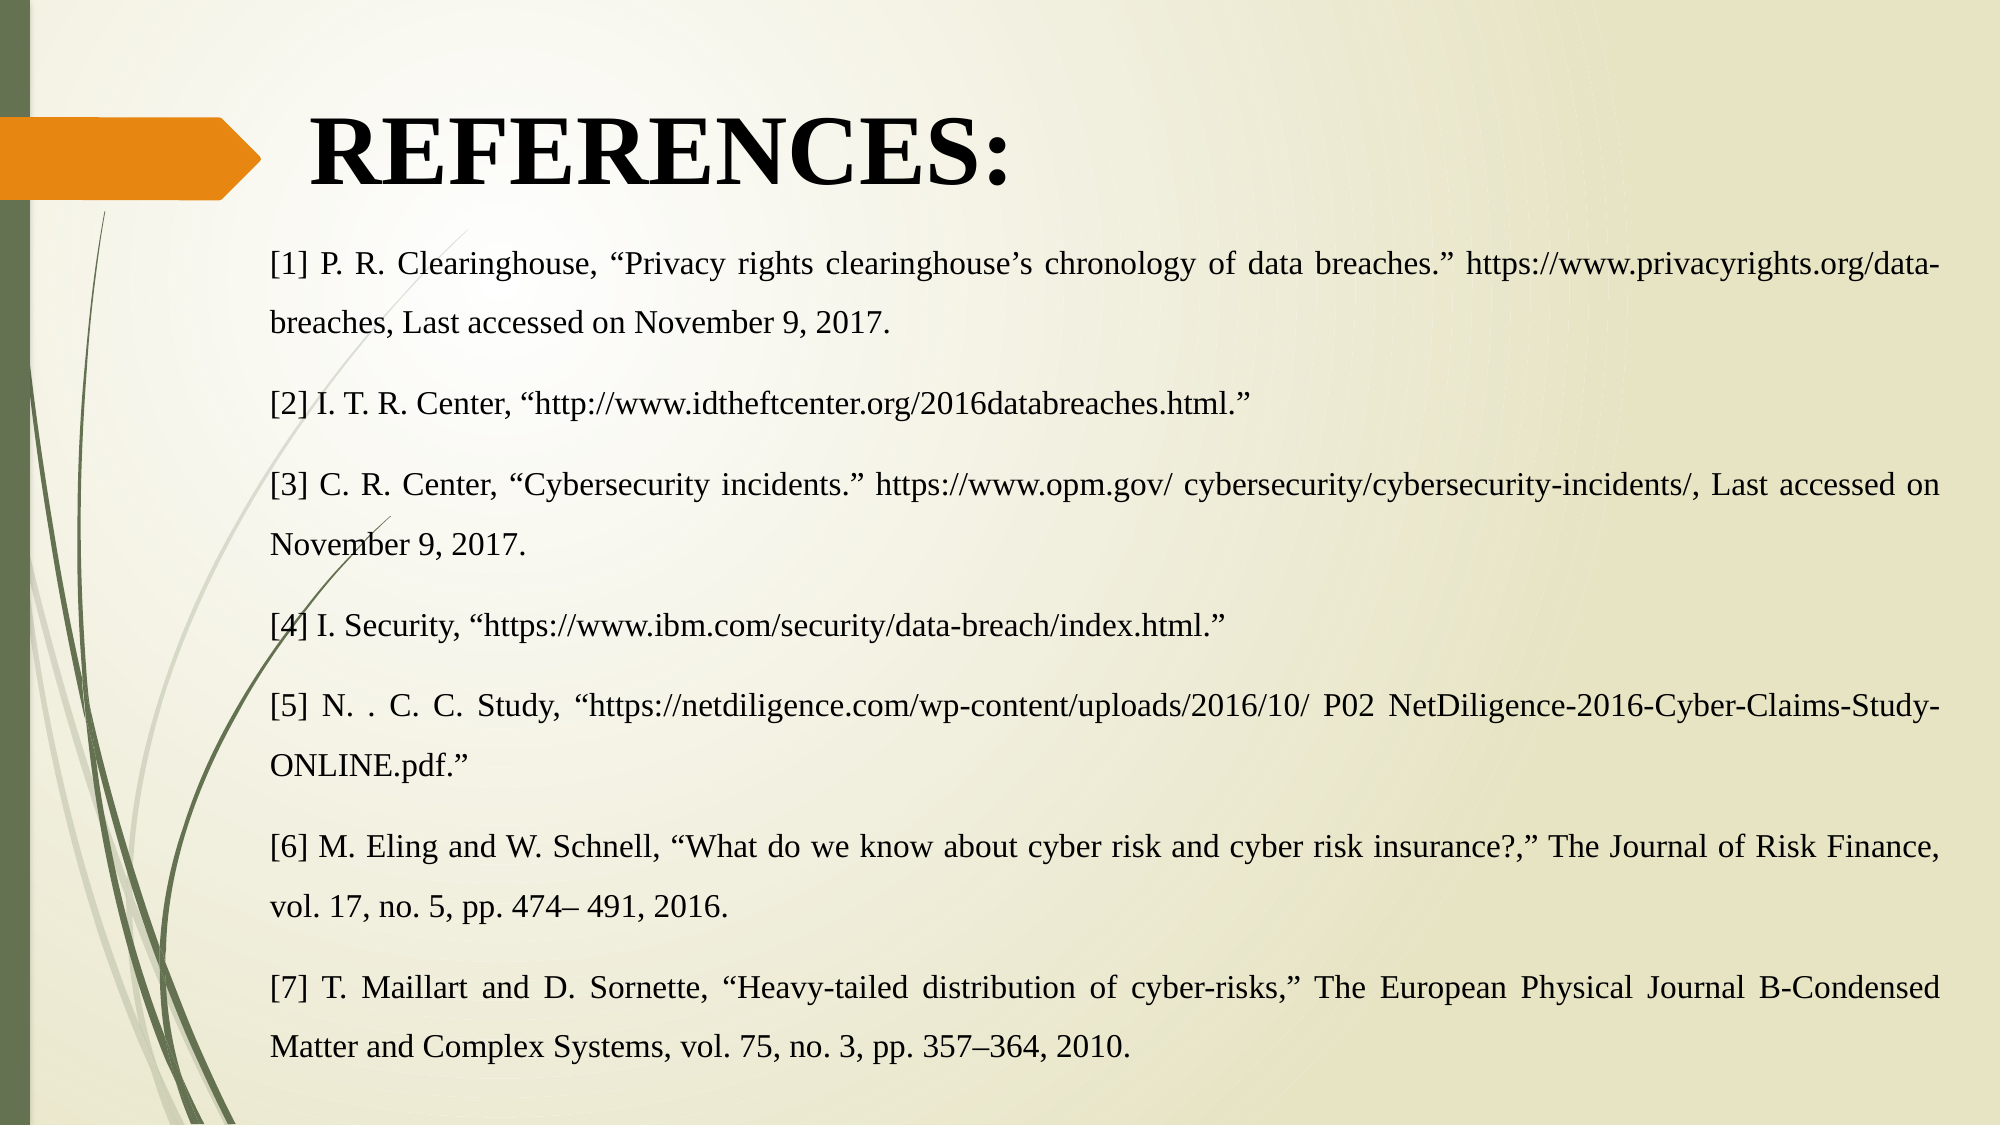

REFERENCES:
[1] P. R. Clearinghouse, “Privacy rights clearinghouse’s chronology of data breaches.” https://www.privacyrights.org/data-breaches, Last accessed on November 9, 2017.
[2] I. T. R. Center, “http://www.idtheftcenter.org/2016databreaches.html.”
[3] C. R. Center, “Cybersecurity incidents.” https://www.opm.gov/ cybersecurity/cybersecurity-incidents/, Last accessed on November 9, 2017.
[4] I. Security, “https://www.ibm.com/security/data-breach/index.html.”
[5] N. . C. C. Study, “https://netdiligence.com/wp-content/uploads/2016/10/ P02 NetDiligence-2016-Cyber-Claims-Study-ONLINE.pdf.”
[6] M. Eling and W. Schnell, “What do we know about cyber risk and cyber risk insurance?,” The Journal of Risk Finance, vol. 17, no. 5, pp. 474– 491, 2016.
[7] T. Maillart and D. Sornette, “Heavy-tailed distribution of cyber-risks,” The European Physical Journal B-Condensed Matter and Complex Systems, vol. 75, no. 3, pp. 357–364, 2010.